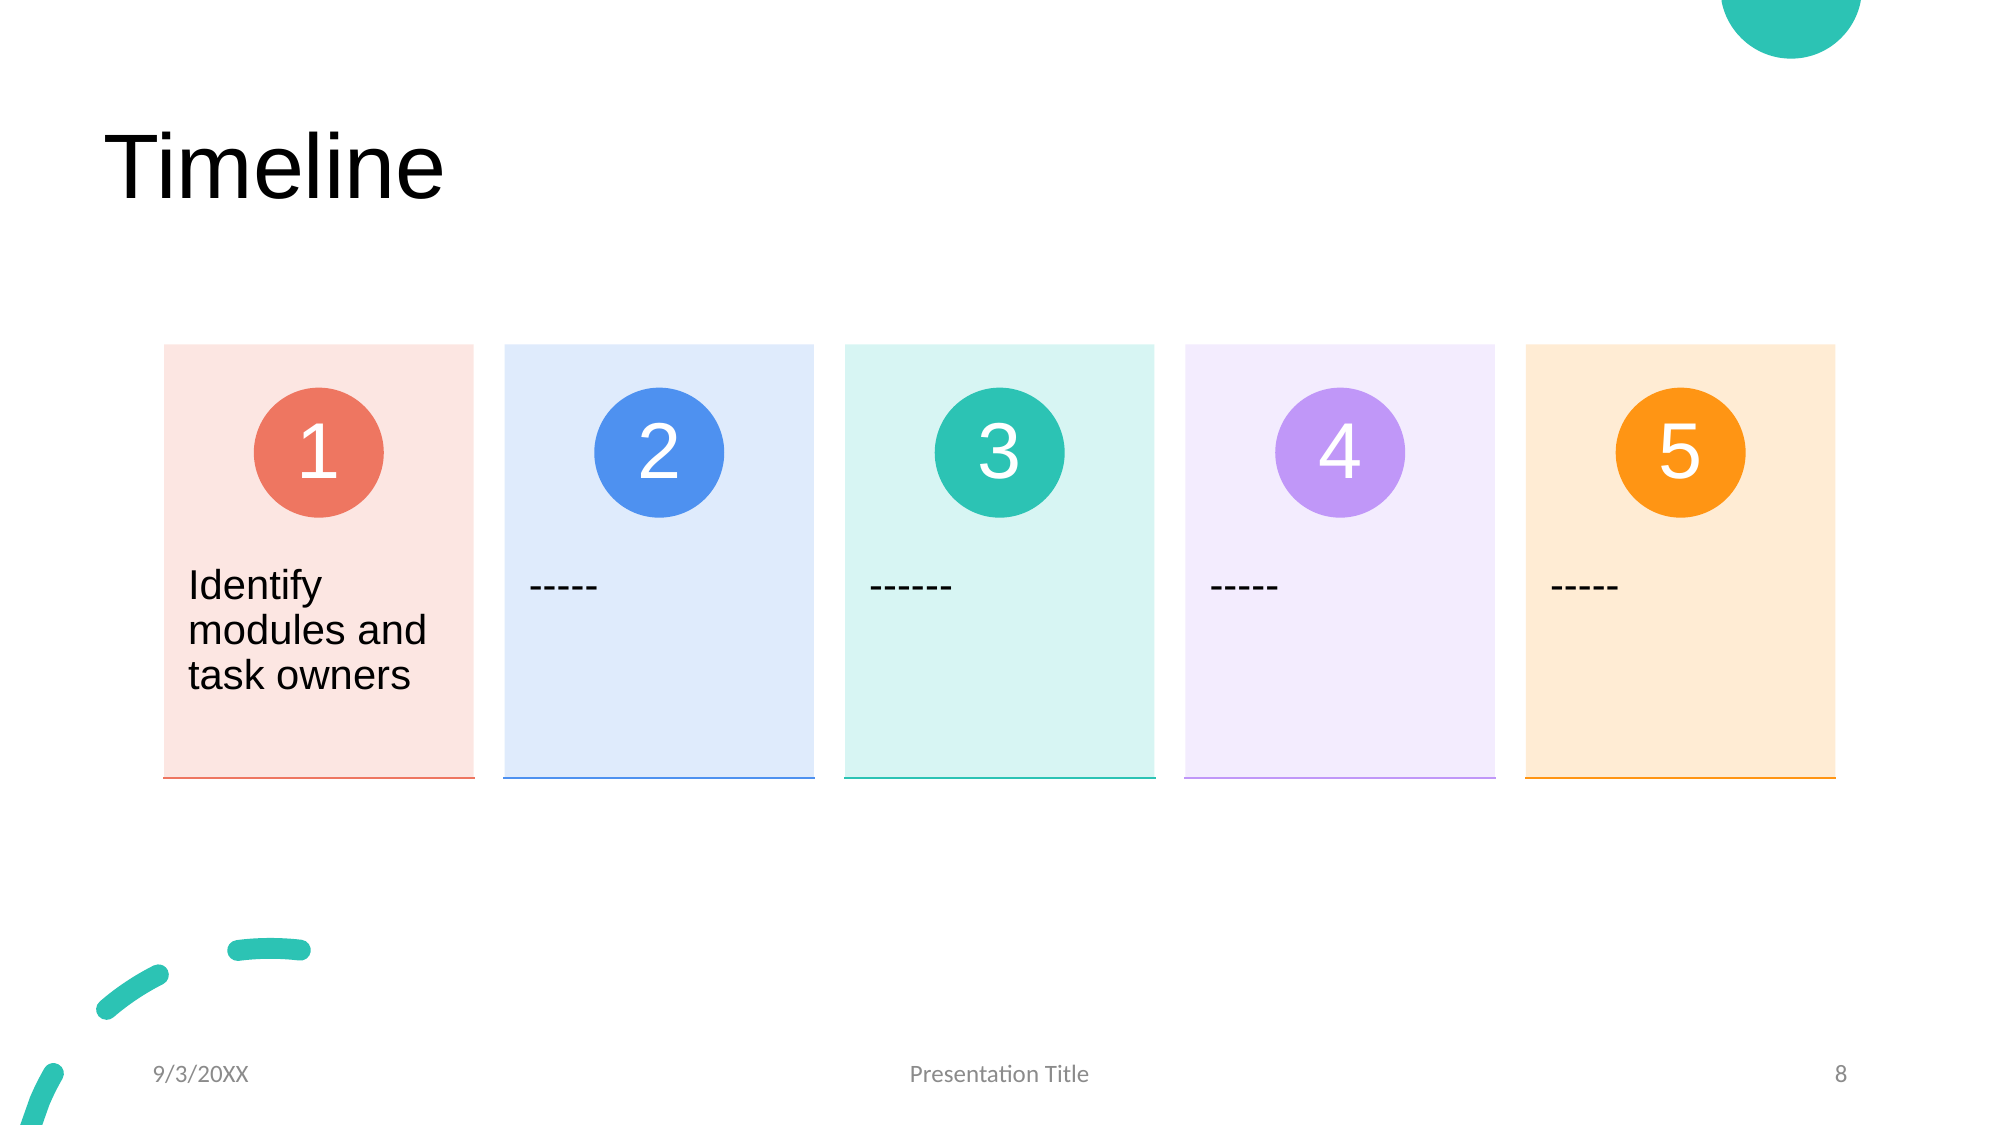

# Timeline
Identify modules and task owners
1
-----
2
------
3
-----
4
-----
5
9/3/20XX
Presentation Title
8